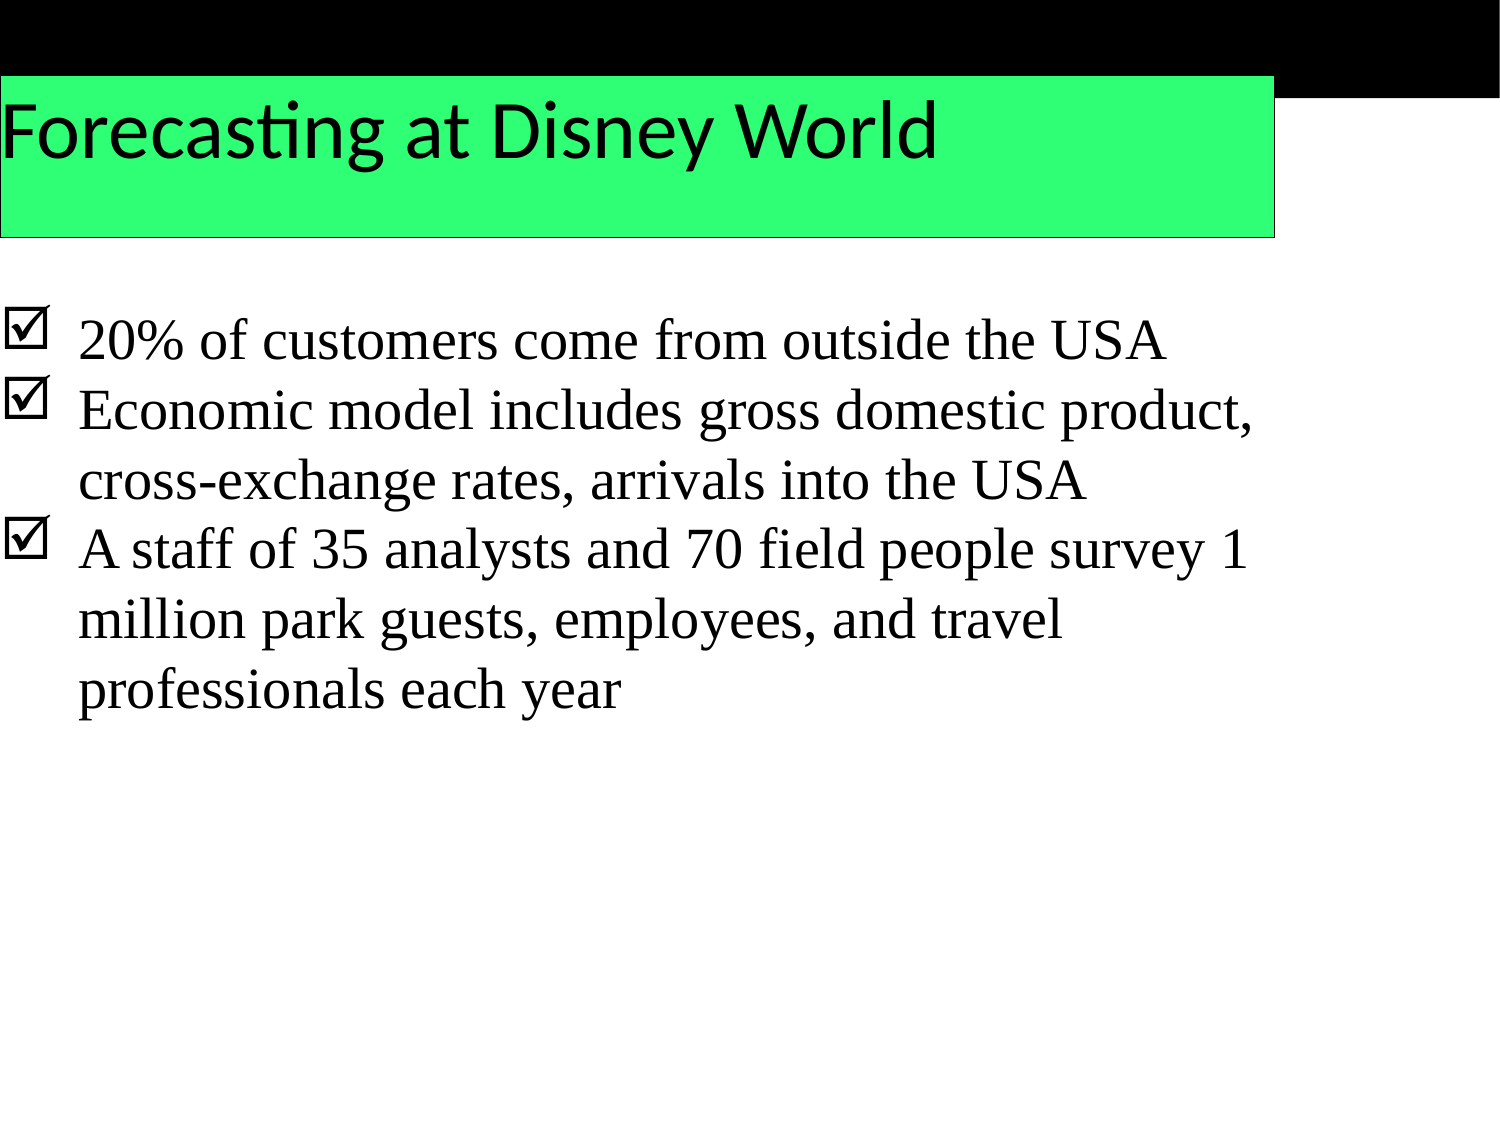

Forecasting at Disney World
20% of customers come from outside the USA
Economic model includes gross domestic product, cross-exchange rates, arrivals into the USA
A staff of 35 analysts and 70 field people survey 1 million park guests, employees, and travel professionals each year